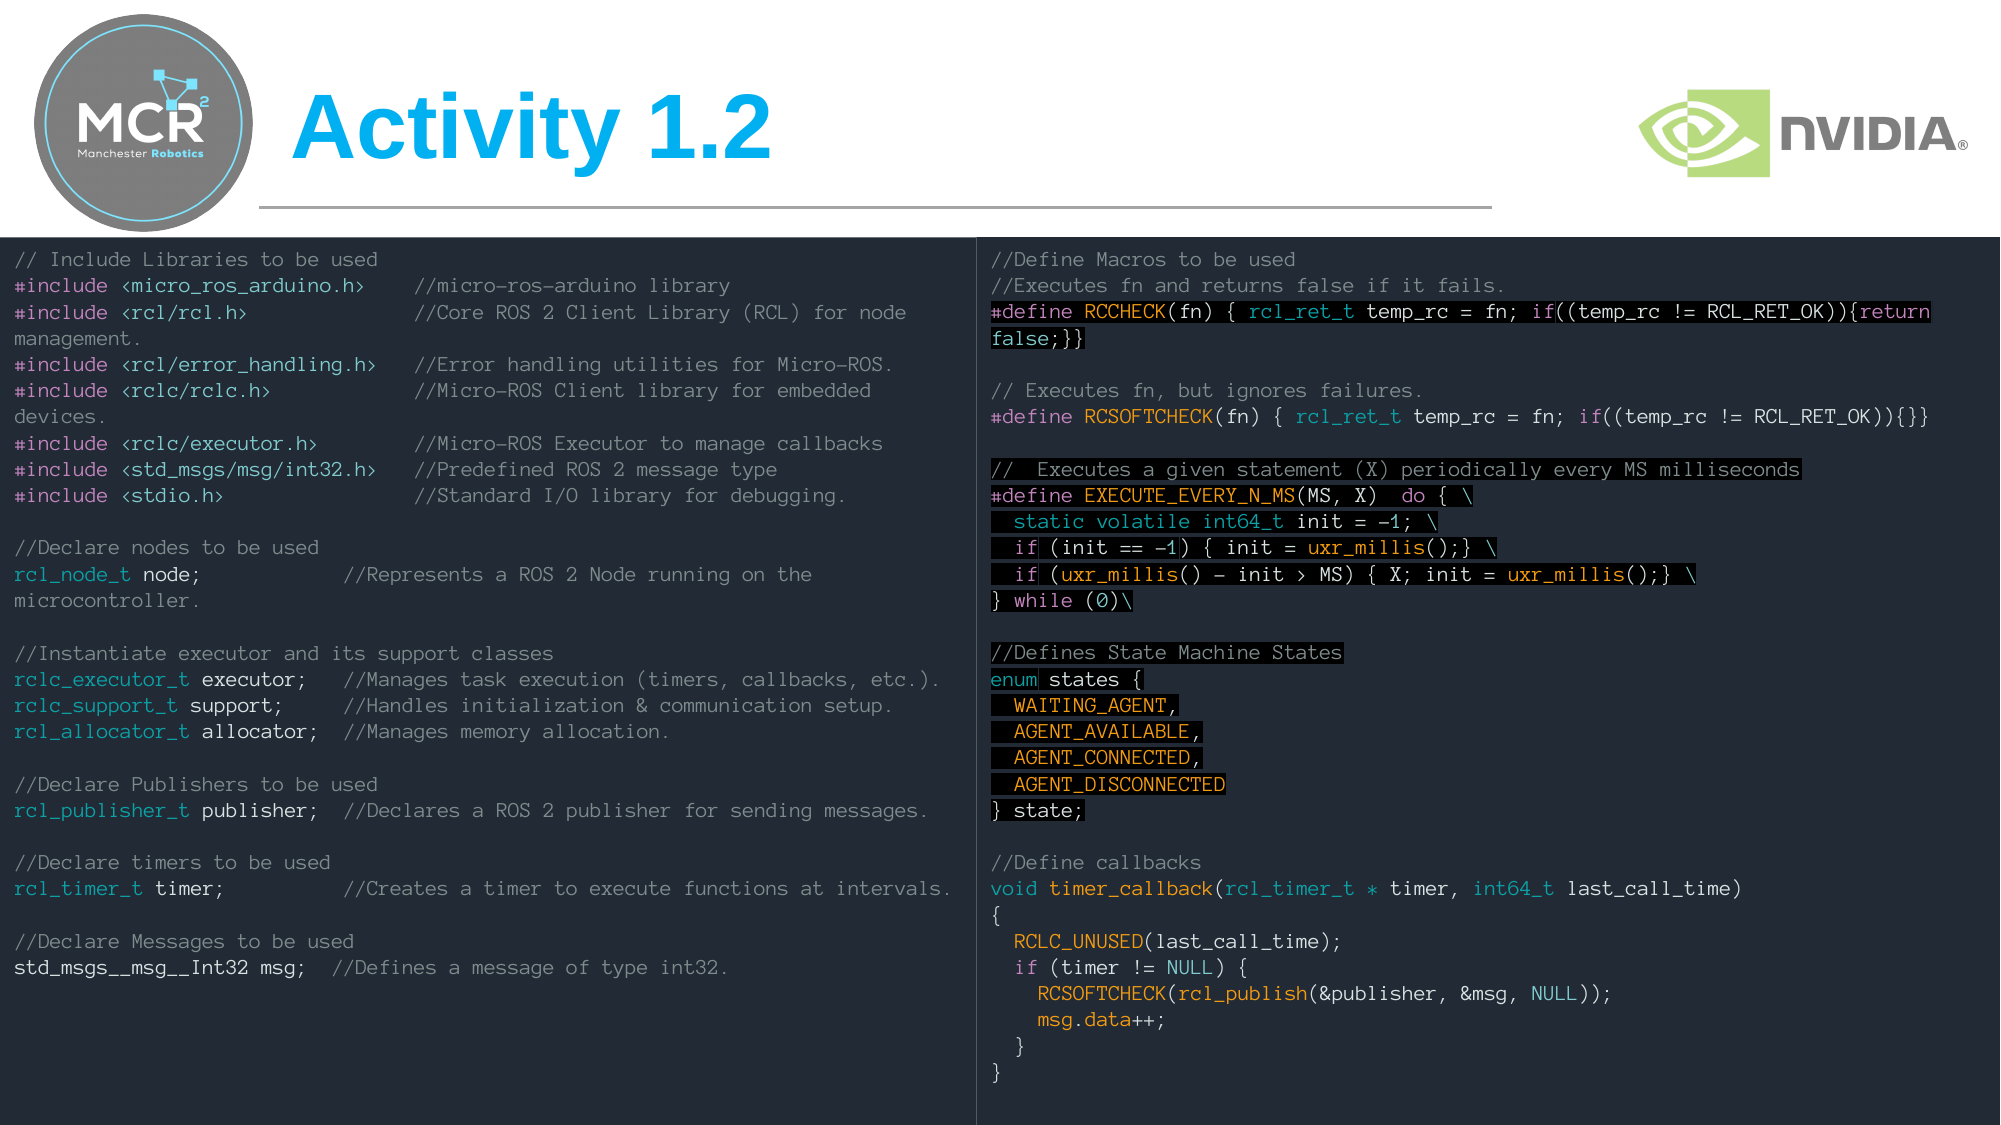

# Activity 1.2
// Include Libraries to be used
#include <micro_ros_arduino.h>    //micro-ros-arduino library
#include <rcl/rcl.h>              //Core ROS 2 Client Library (RCL) for node management.
#include <rcl/error_handling.h>   //Error handling utilities for Micro-ROS.
#include <rclc/rclc.h>            //Micro-ROS Client library for embedded devices.
#include <rclc/executor.h>        //Micro-ROS Executor to manage callbacks
#include <std_msgs/msg/int32.h>   //Predefined ROS 2 message type
#include <stdio.h>                //Standard I/O library for debugging.
//Declare nodes to be used
rcl_node_t node;            //Represents a ROS 2 Node running on the microcontroller.
//Instantiate executor and its support classes
rclc_executor_t executor;   //Manages task execution (timers, callbacks, etc.).
rclc_support_t support;     //Handles initialization & communication setup.
rcl_allocator_t allocator;  //Manages memory allocation.
//Declare Publishers to be used
rcl_publisher_t publisher;  //Declares a ROS 2 publisher for sending messages.
//Declare timers to be used
rcl_timer_t timer;          //Creates a timer to execute functions at intervals.
//Declare Messages to be used
std_msgs__msg__Int32 msg;  //Defines a message of type int32.

//Define Macros to be used
//Executes fn and returns false if it fails.
#define RCCHECK(fn) { rcl_ret_t temp_rc = fn; if((temp_rc != RCL_RET_OK)){return false;}}
// Executes fn, but ignores failures.
#define RCSOFTCHECK(fn) { rcl_ret_t temp_rc = fn; if((temp_rc != RCL_RET_OK)){}}
//  Executes a given statement (X) periodically every MS milliseconds
#define EXECUTE_EVERY_N_MS(MS, X)  do { \
  static volatile int64_t init = -1; \
  if (init == -1) { init = uxr_millis();} \
  if (uxr_millis() - init > MS) { X; init = uxr_millis();} \
} while (0)\

//Defines State Machine States
enum states {
  WAITING_AGENT,
  AGENT_AVAILABLE,
  AGENT_CONNECTED,
  AGENT_DISCONNECTED
} state;
//Define callbacks
void timer_callback(rcl_timer_t * timer, int64_t last_call_time)
{
  RCLC_UNUSED(last_call_time);
  if (timer != NULL) {
    RCSOFTCHECK(rcl_publish(&publisher, &msg, NULL));
    msg.data++;
  }
}